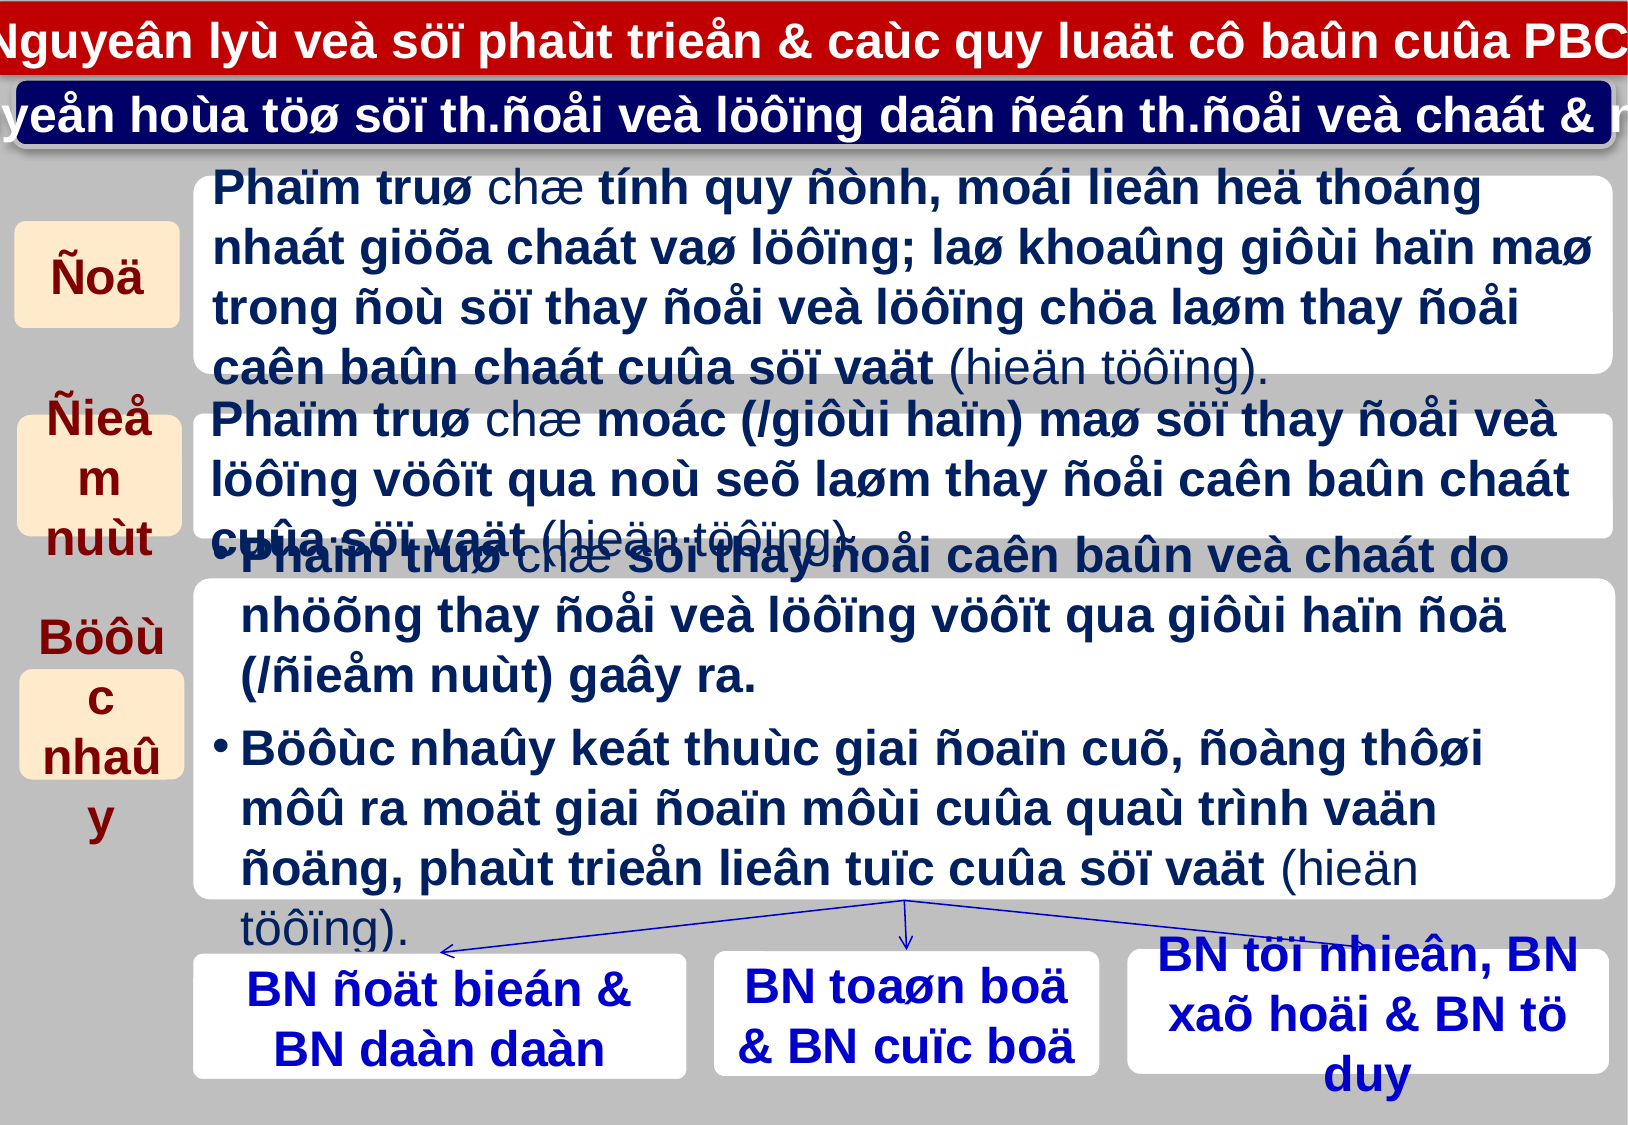

2. Nguyeân lyù veà söï phaùt trieån & caùc quy luaät cô baûn cuûa PBCDV
b) QL chuyeån hoùa töø söï th.ñoåi veà löôïng daãn ñeán th.ñoåi veà chaát & ngöôïc laïi
Phaïm truø chæ tính quy ñònh, moái lieân heä thoáng nhaát giöõa chaát vaø löôïng; laø khoaûng giôùi haïn maø trong ñoù söï thay ñoåi veà löôïng chöa laøm thay ñoåi caên baûn chaát cuûa söï vaät (hieän töôïng).
Ñoä
Phaïm truø chæ moác (/giôùi haïn) maø söï thay ñoåi veà löôïng vöôït qua noù seõ laøm thay ñoåi caên baûn chaát cuûa söï vaät (hieän töôïng).
Ñieåm nuùt
Phaïm truø chæ söï thay ñoåi caên baûn veà chaát do nhöõng thay ñoåi veà löôïng vöôït qua giôùi haïn ñoä (/ñieåm nuùt) gaây ra.
Böôùc nhaûy keát thuùc giai ñoaïn cuõ, ñoàng thôøi môû ra moät giai ñoaïn môùi cuûa quaù trình vaän ñoäng, phaùt trieån lieân tuïc cuûa söï vaät (hieän töôïng).
Böôùc nhaûy
BN töï nhieân, BN xaõ hoäi & BN tö duy
BN toaøn boä & BN cuïc boä
BN ñoät bieán & BN daàn daàn